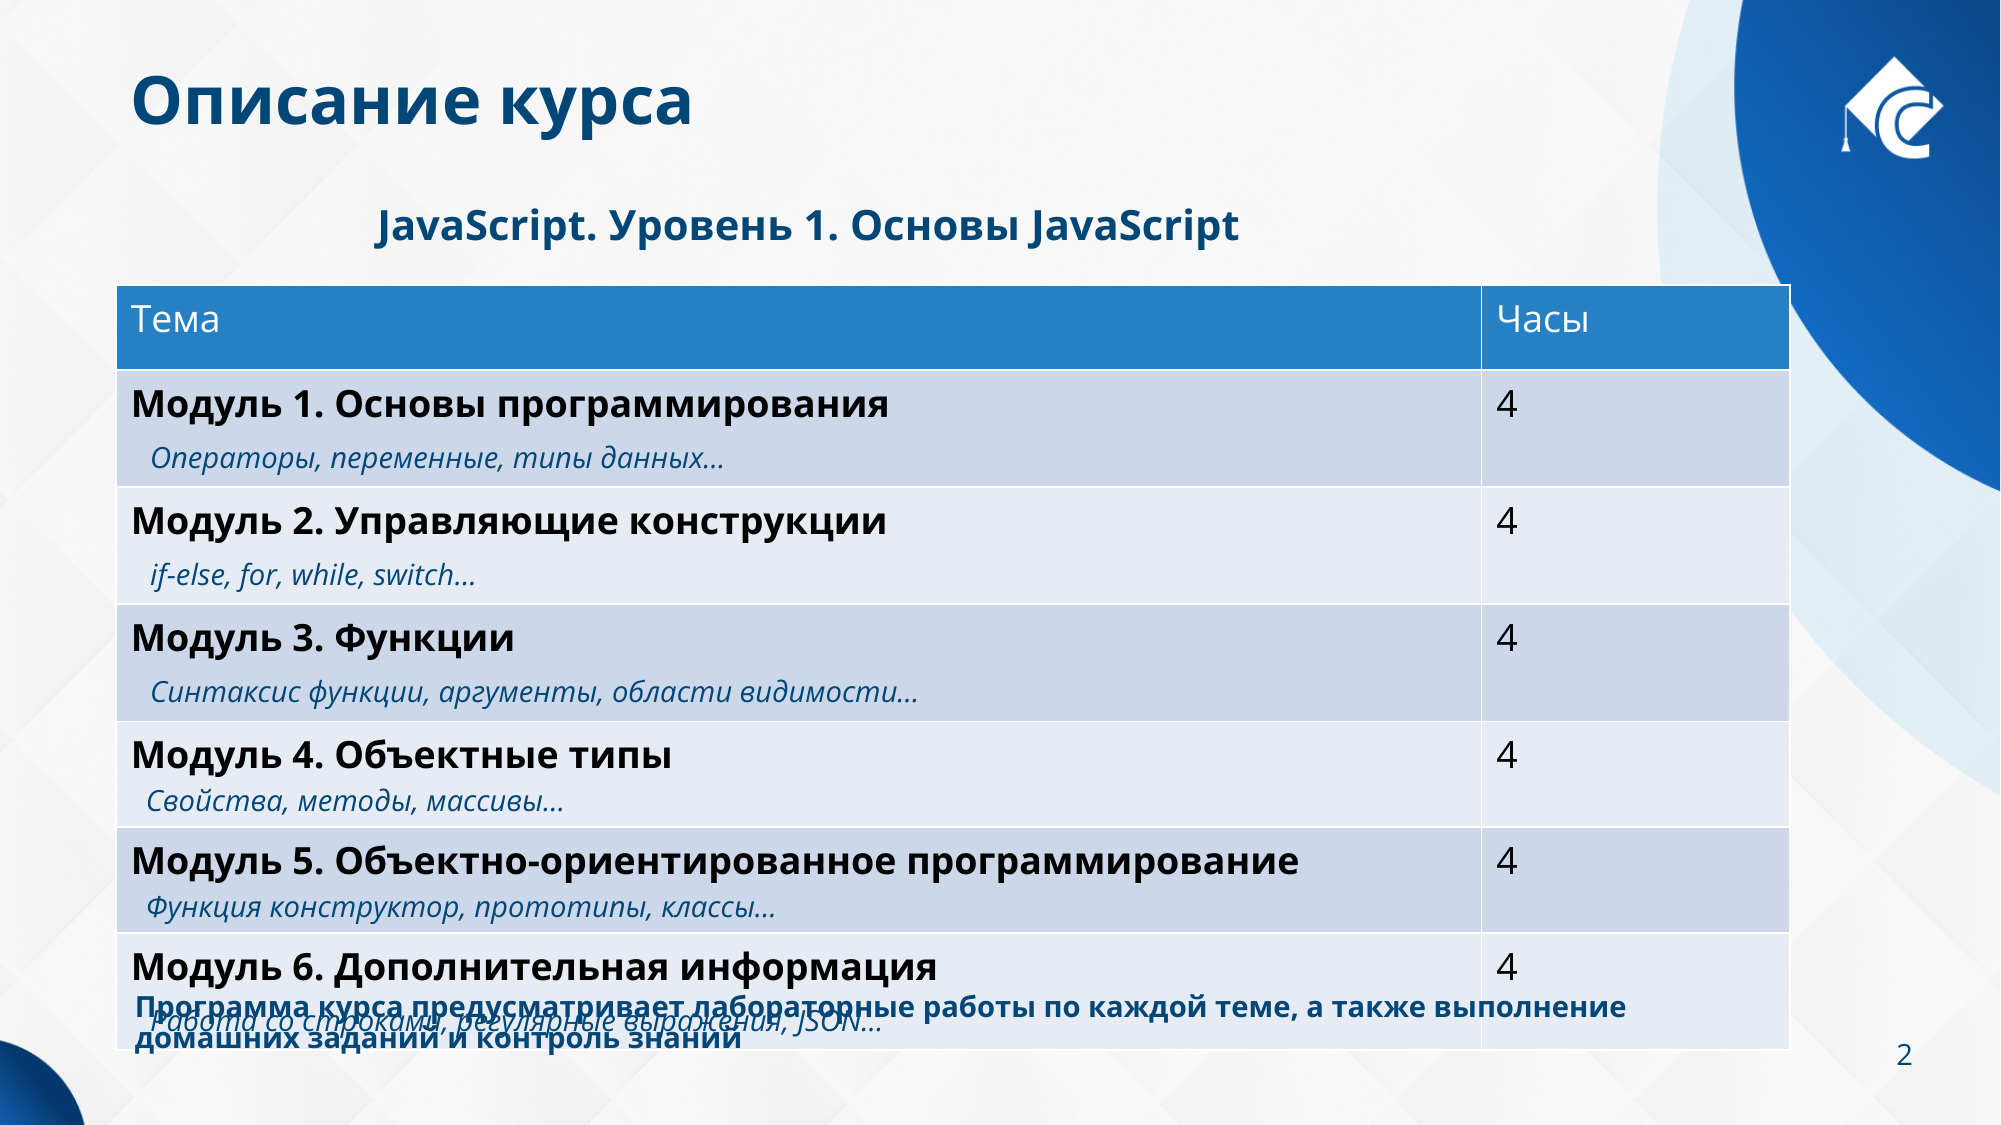

# Описание курса
JavaScript. Уровень 1. Основы JavaScript
| Тема | Часы |
| --- | --- |
| Модуль 1. Основы программирования Операторы, переменные, типы данных… | 4 |
| Модуль 2. Управляющие конструкции if-else, for, while, switch… | 4 |
| Модуль 3. Функции Синтаксис функции, аргументы, области видимости… | 4 |
| Модуль 4. Объектные типы Свойства, методы, массивы… | 4 |
| Модуль 5. Объектно-ориентированное программирование  Функция конструктор, прототипы, классы… | 4 |
| Модуль 6. Дополнительная информация Работа со строками, регулярные выражения, JSON… | 4 |
Программа курса предусматривает лабораторные работы по каждой теме, а также выполнение домашних заданий и контроль знаний
2